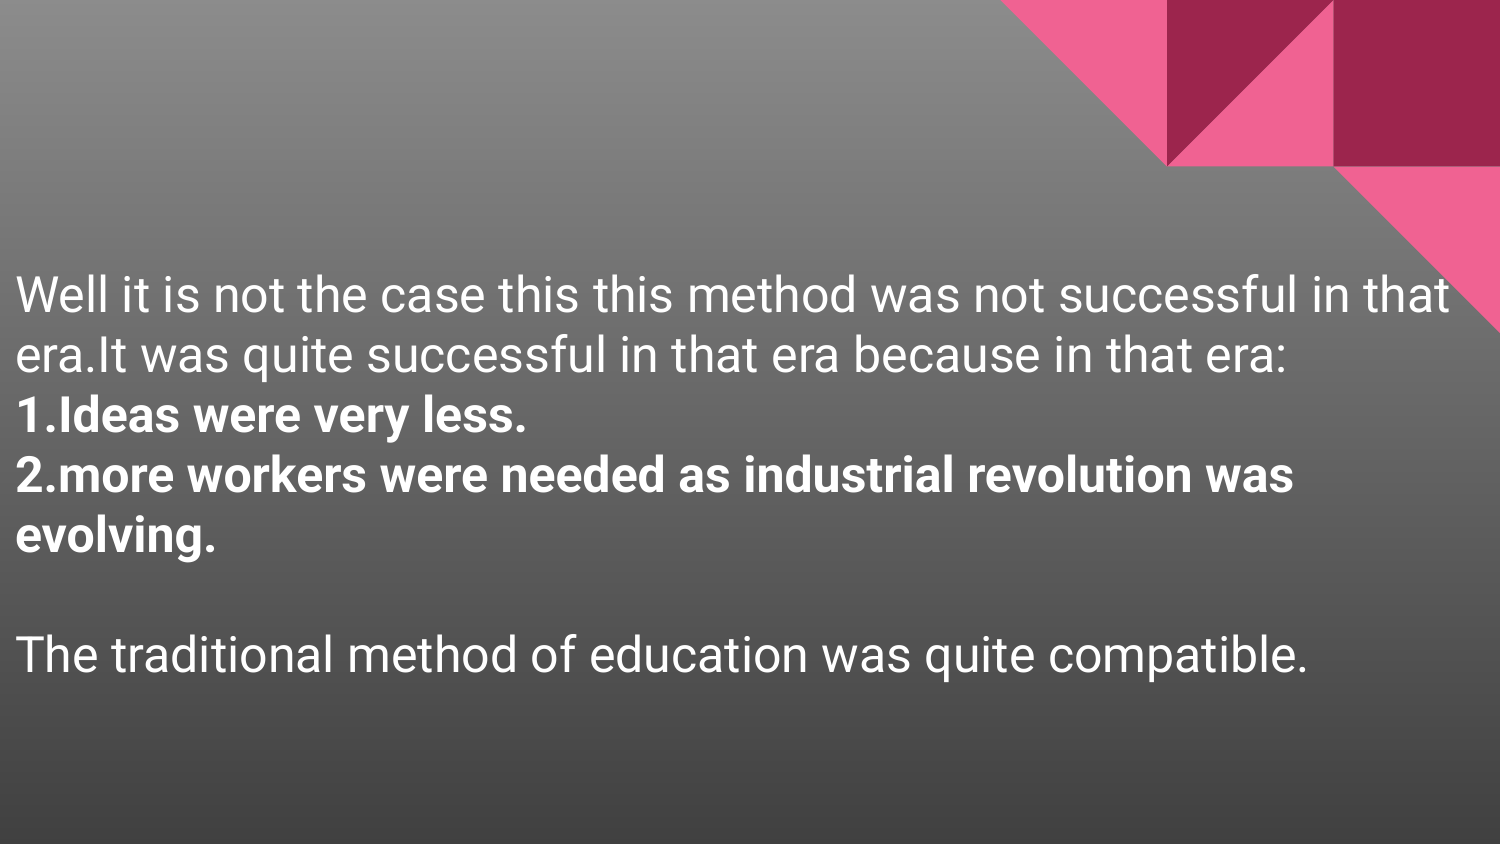

# Well it is not the case this this method was not successful in that era.It was quite successful in that era because in that era:
1.Ideas were very less.
2.more workers were needed as industrial revolution was evolving.

The traditional method of education was quite compatible.